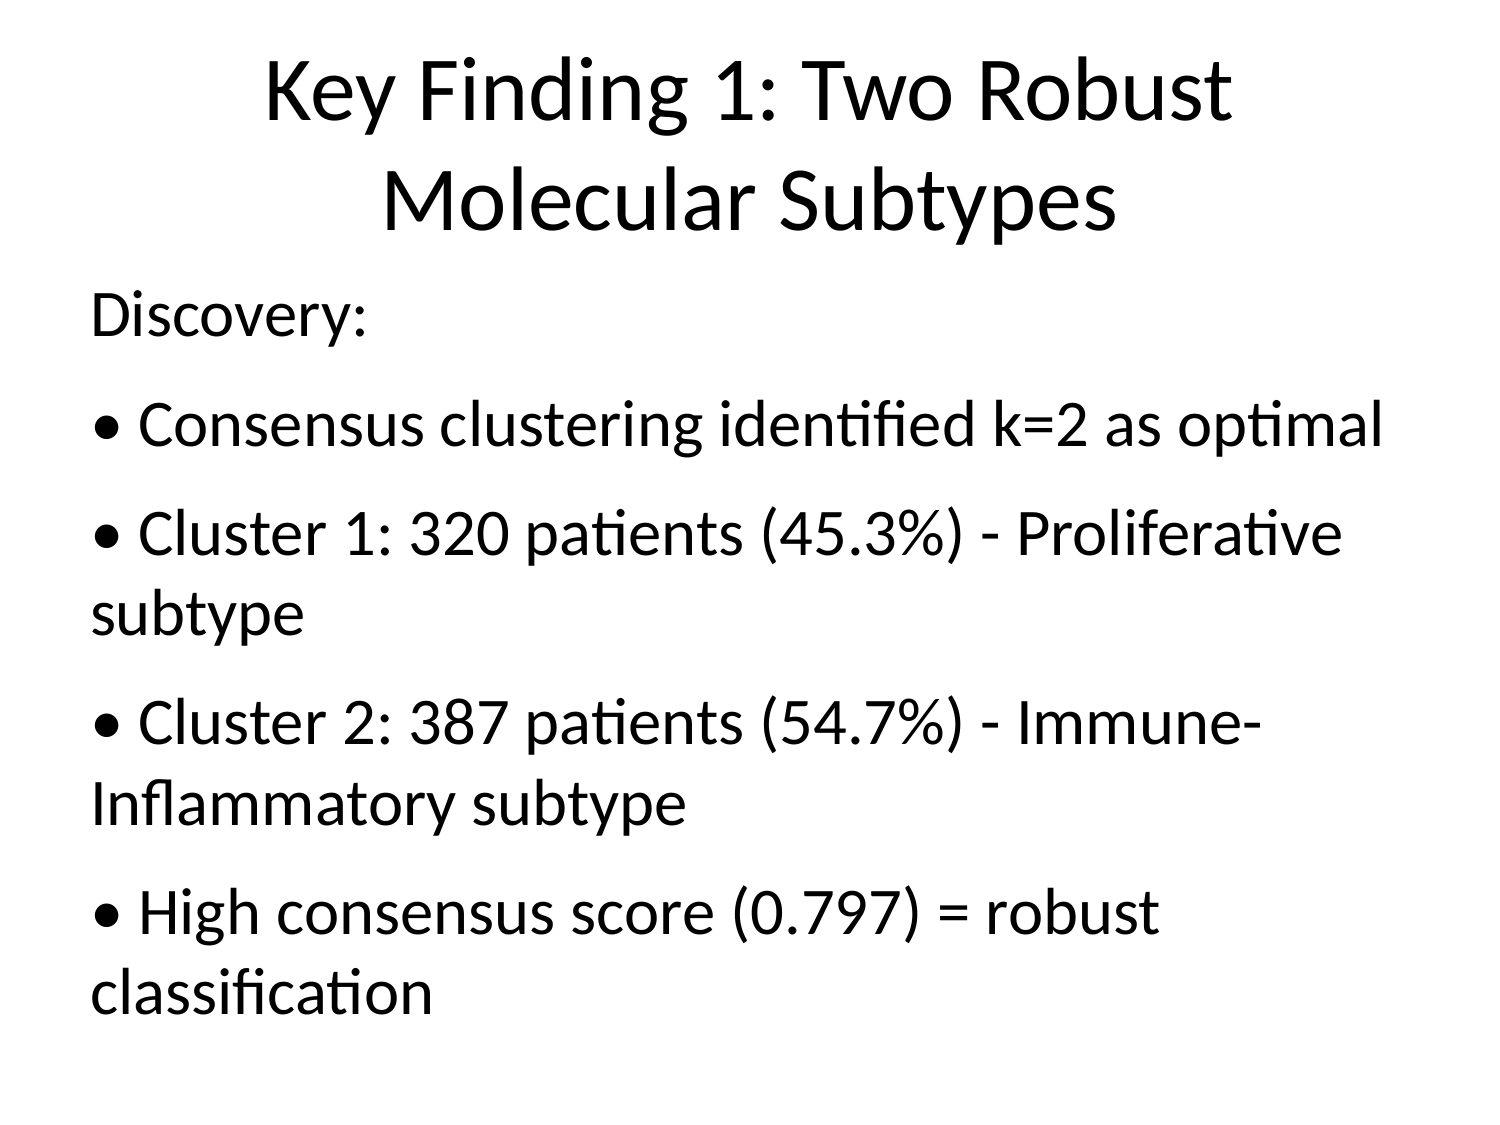

# Key Finding 1: Two Robust Molecular Subtypes
Discovery:
• Consensus clustering identified k=2 as optimal
• Cluster 1: 320 patients (45.3%) - Proliferative subtype
• Cluster 2: 387 patients (54.7%) - Immune-Inflammatory subtype
• High consensus score (0.797) = robust classification

Evidence:
• 1,000 bootstrap iterations with 80% subsampling
• Silhouette analysis confirmed optimal k=2
• Hierarchical clustering with Pearson correlation